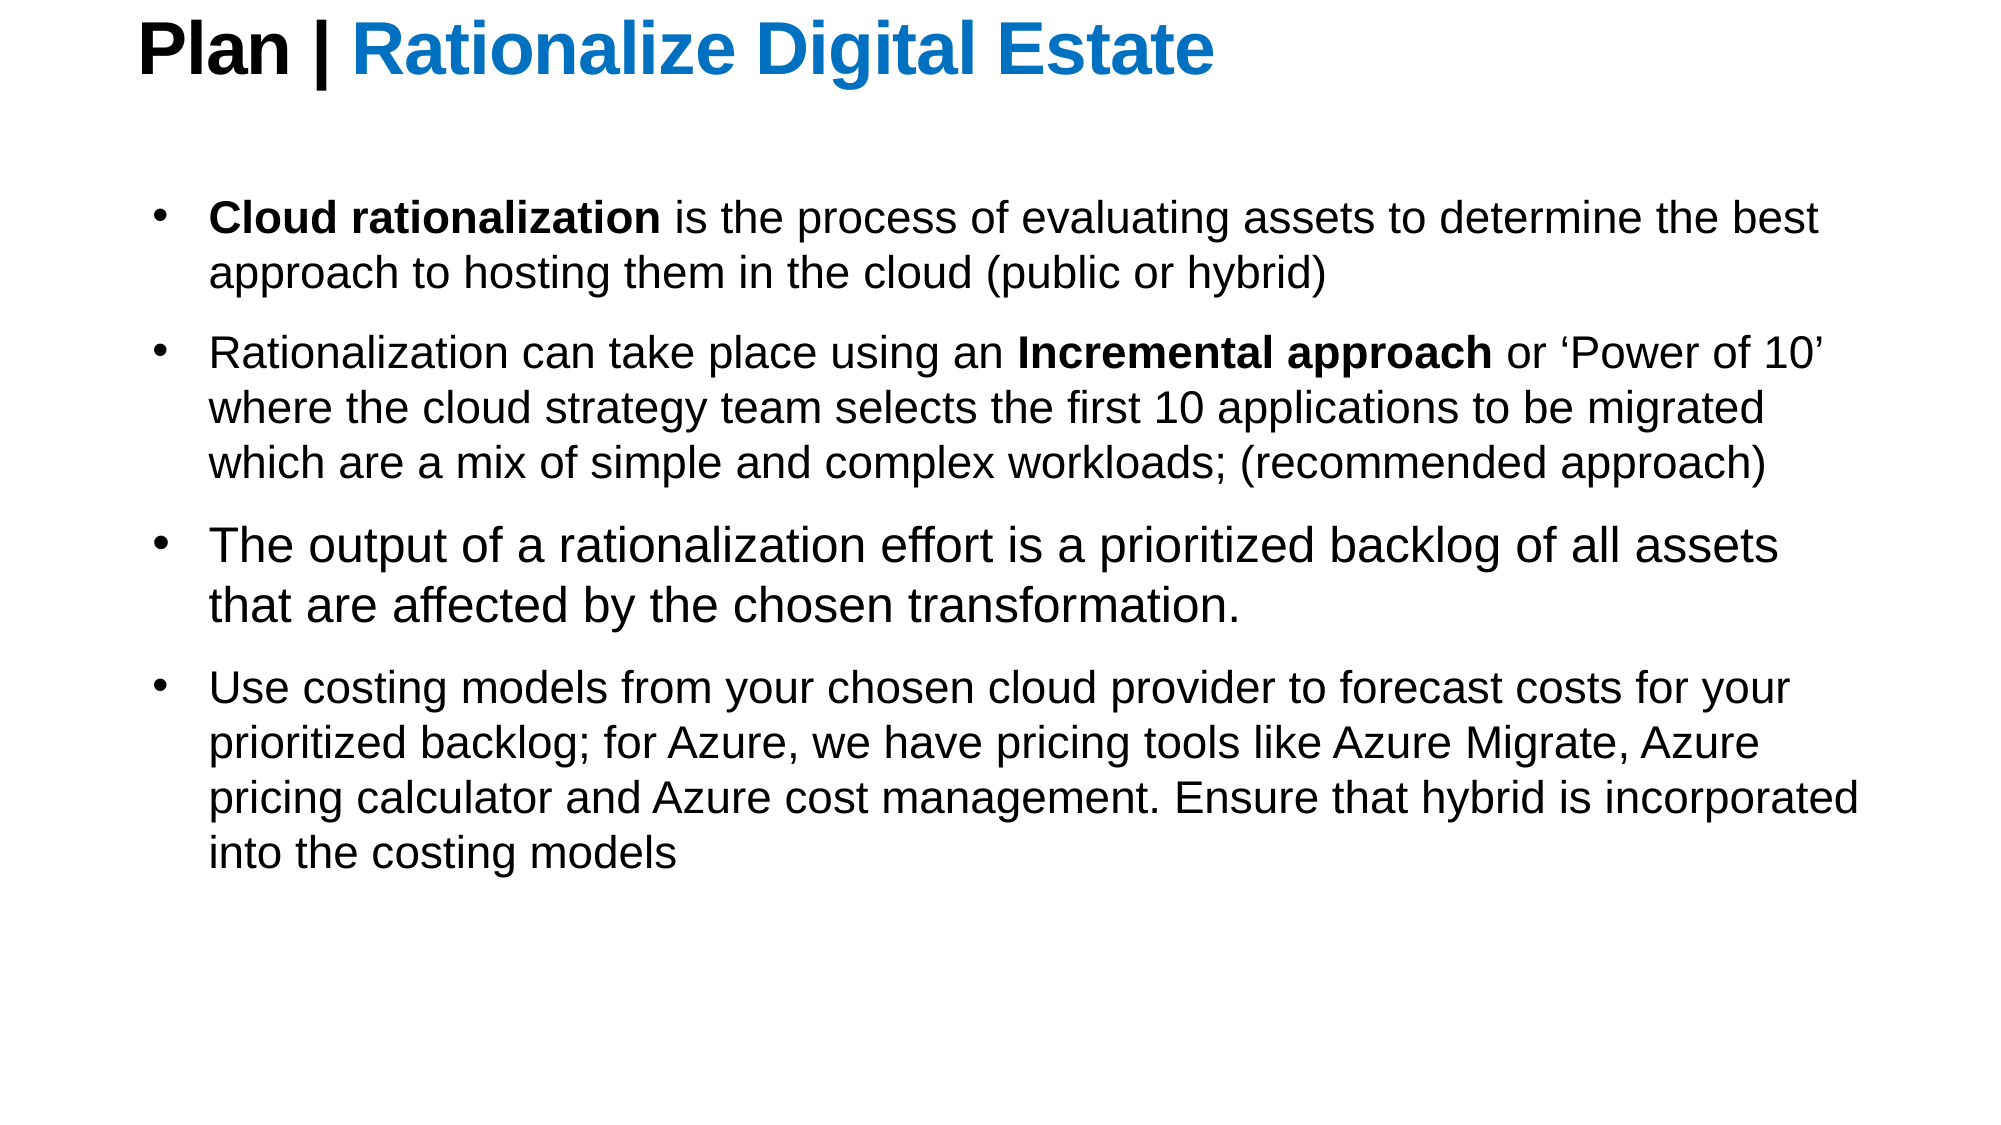

# Plan | Rationalize Digital Estate
Cloud rationalization is the process of evaluating assets to determine the best approach to hosting them in the cloud (public or hybrid)
Rationalization can take place using an Incremental approach or ‘Power of 10’ where the cloud strategy team selects the first 10 applications to be migrated which are a mix of simple and complex workloads; (recommended approach)
The output of a rationalization effort is a prioritized backlog of all assets that are affected by the chosen transformation.
Use costing models from your chosen cloud provider to forecast costs for your prioritized backlog; for Azure, we have pricing tools like Azure Migrate, Azure pricing calculator and Azure cost management. Ensure that hybrid is incorporated into the costing models